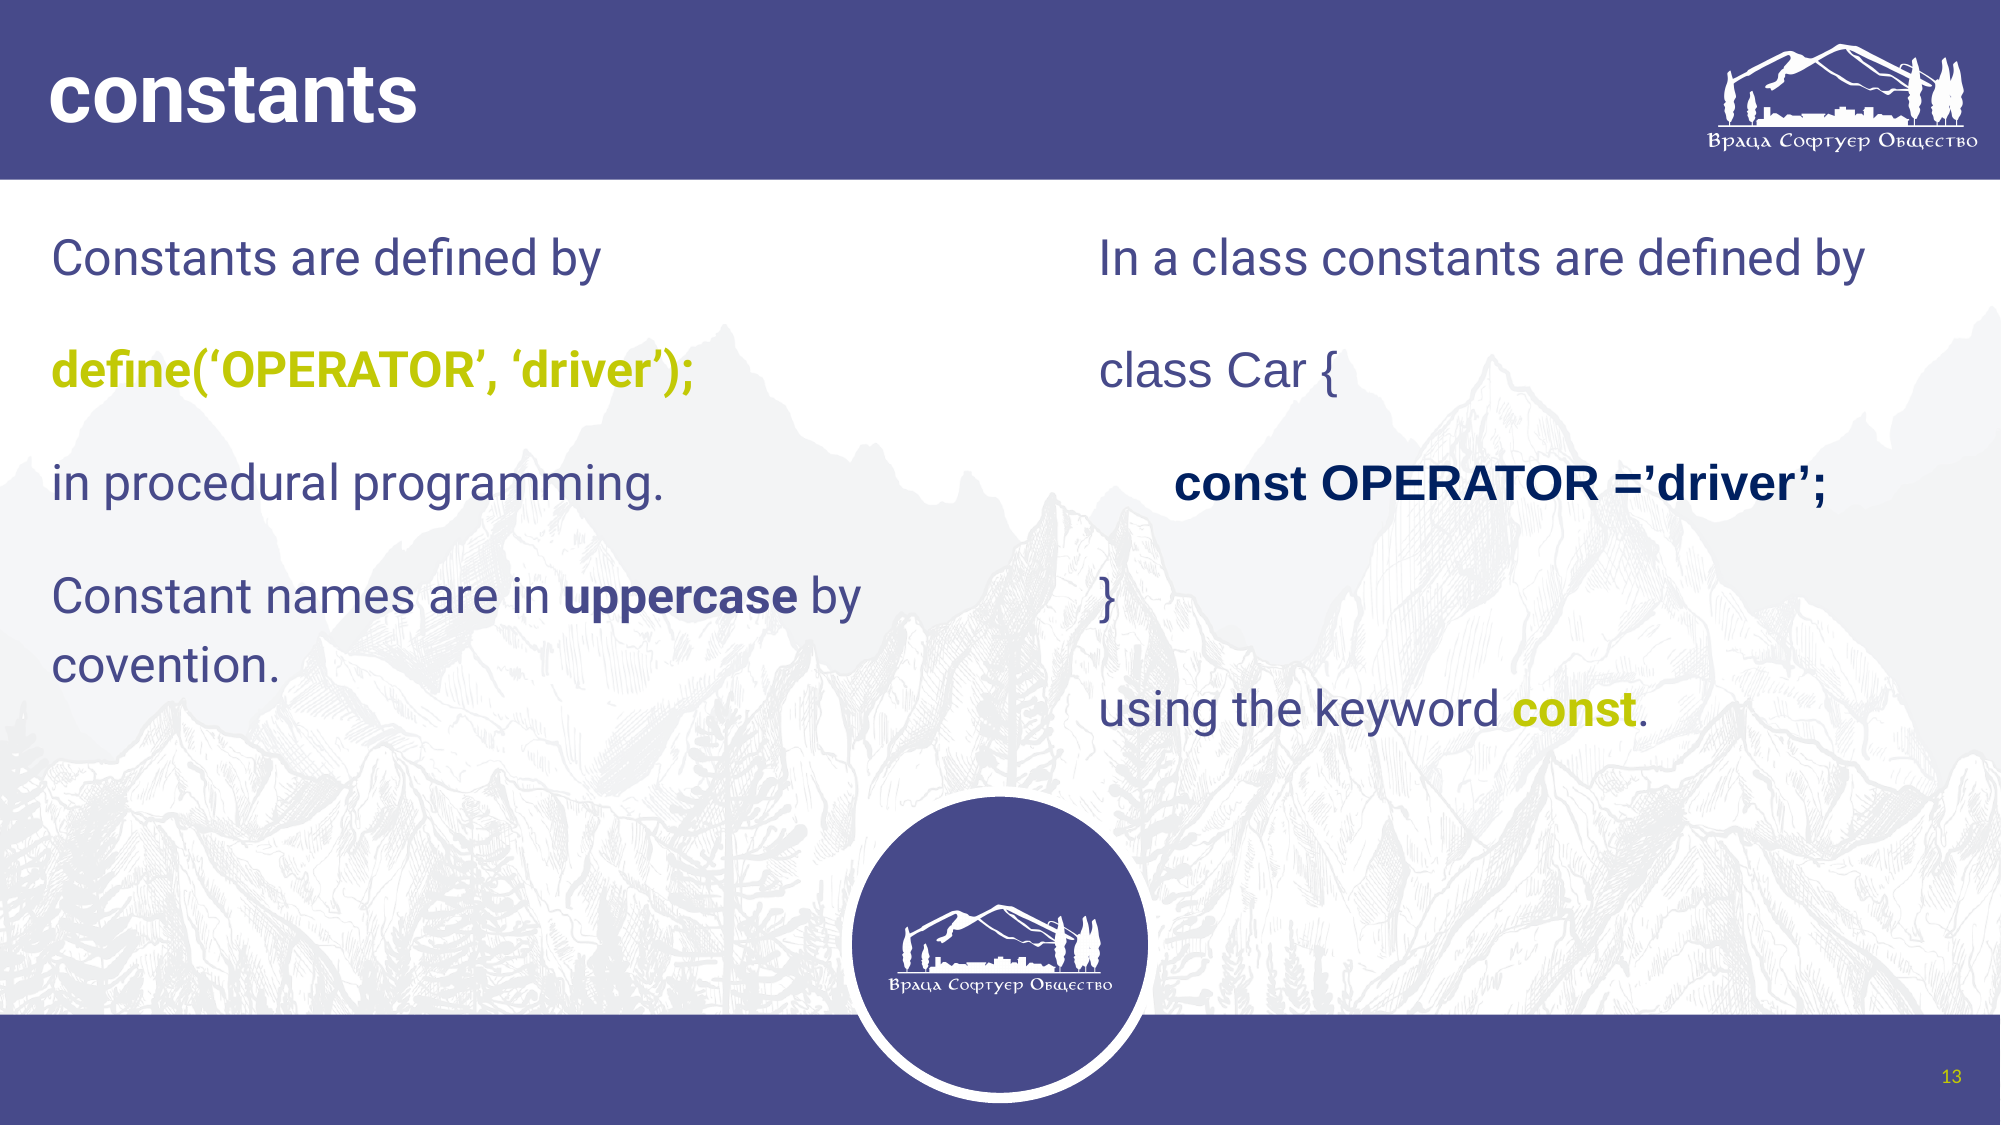

# constants
Constants are defined by
define(‘OPERATOR’, ‘driver’);
in procedural programming.
Constant names are in uppercase by covention.

In a class constants are defined by
class Car {
const OPERATOR =’driver’;
}
using the keyword const.
13